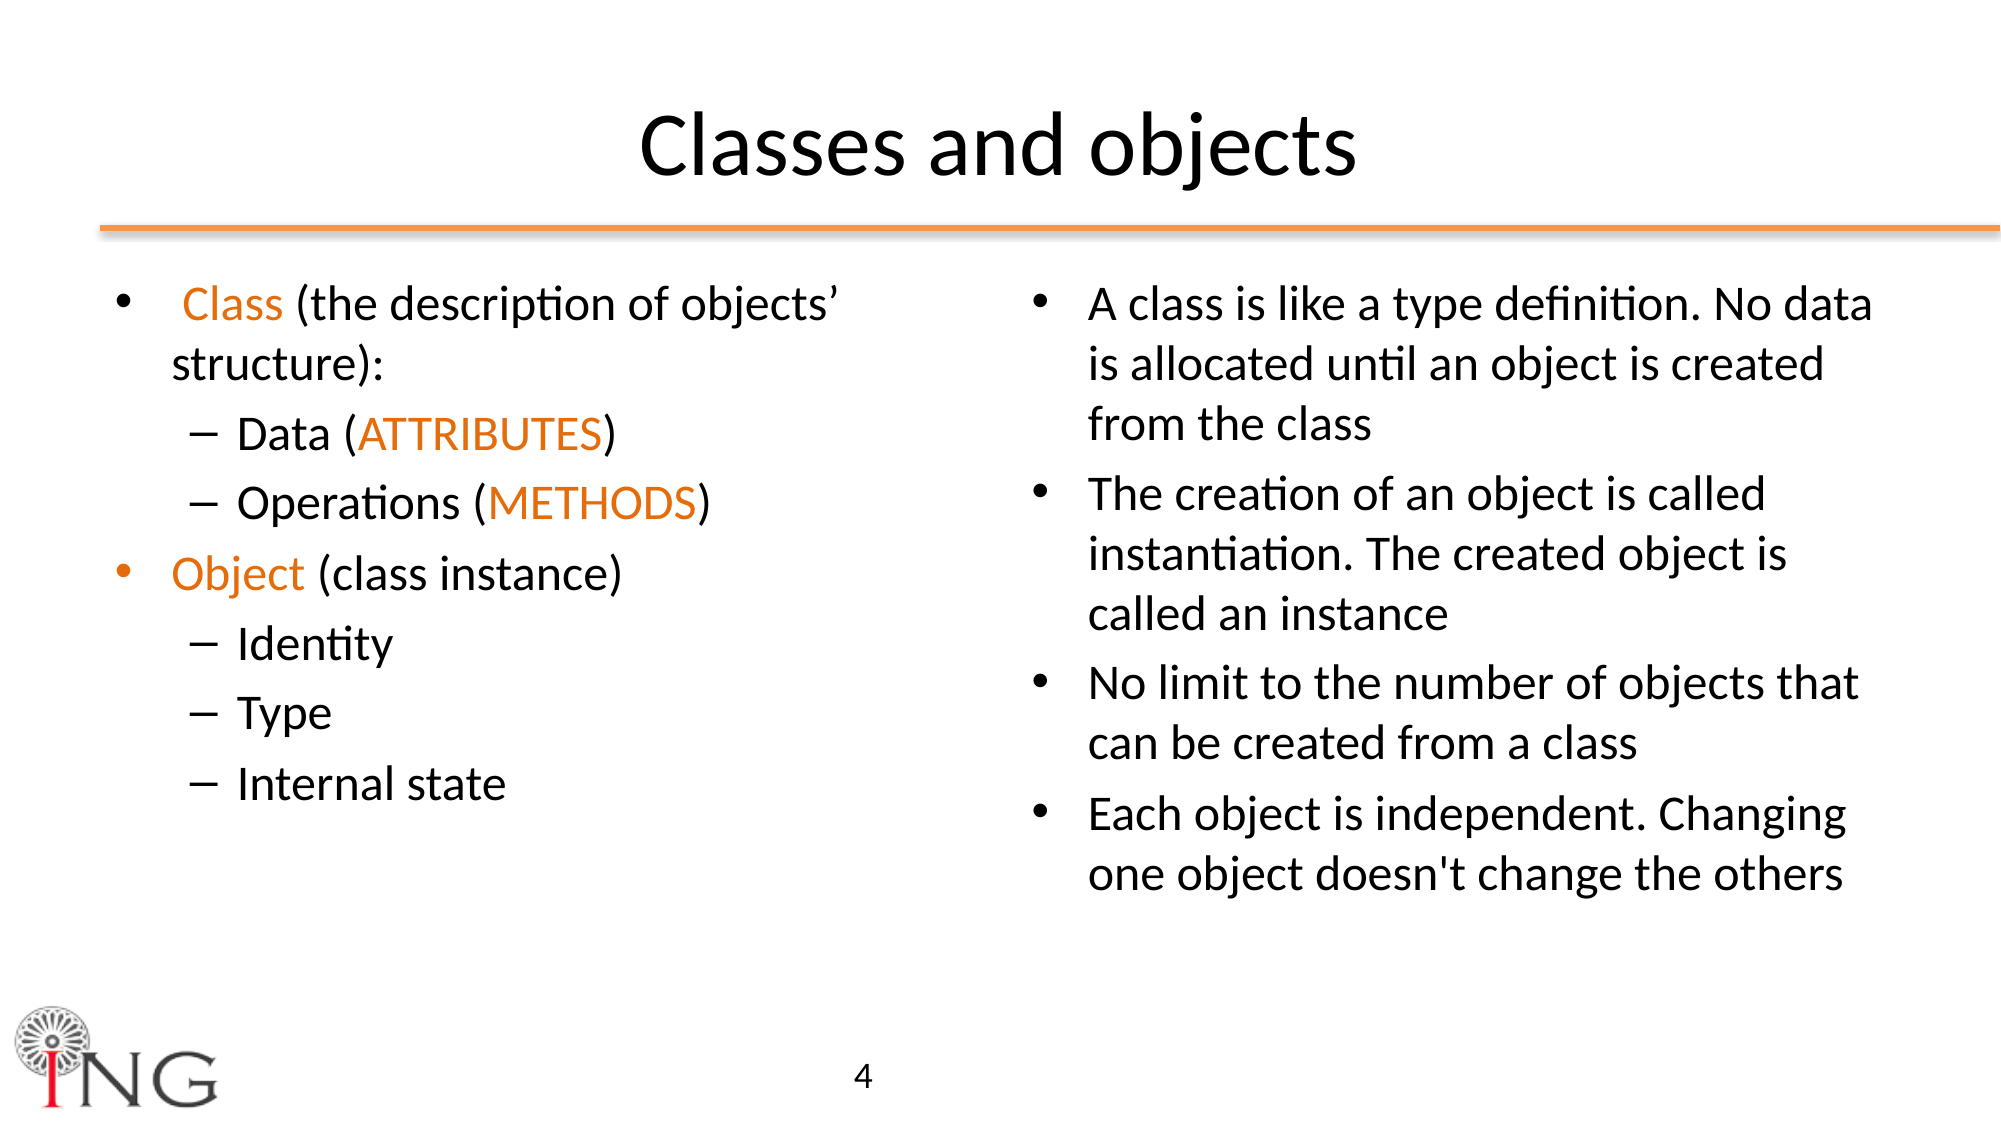

# Classes and objects
 Class (the description of objects’ structure):
Data (ATTRIBUTES)
Operations (METHODS)
Object (class instance)
Identity
Type
Internal state
A class is like a type definition. No data is allocated until an object is created from the class
The creation of an object is called instantiation. The created object is called an instance
No limit to the number of objects that can be created from a class
Each object is independent. Changing one object doesn't change the others

4